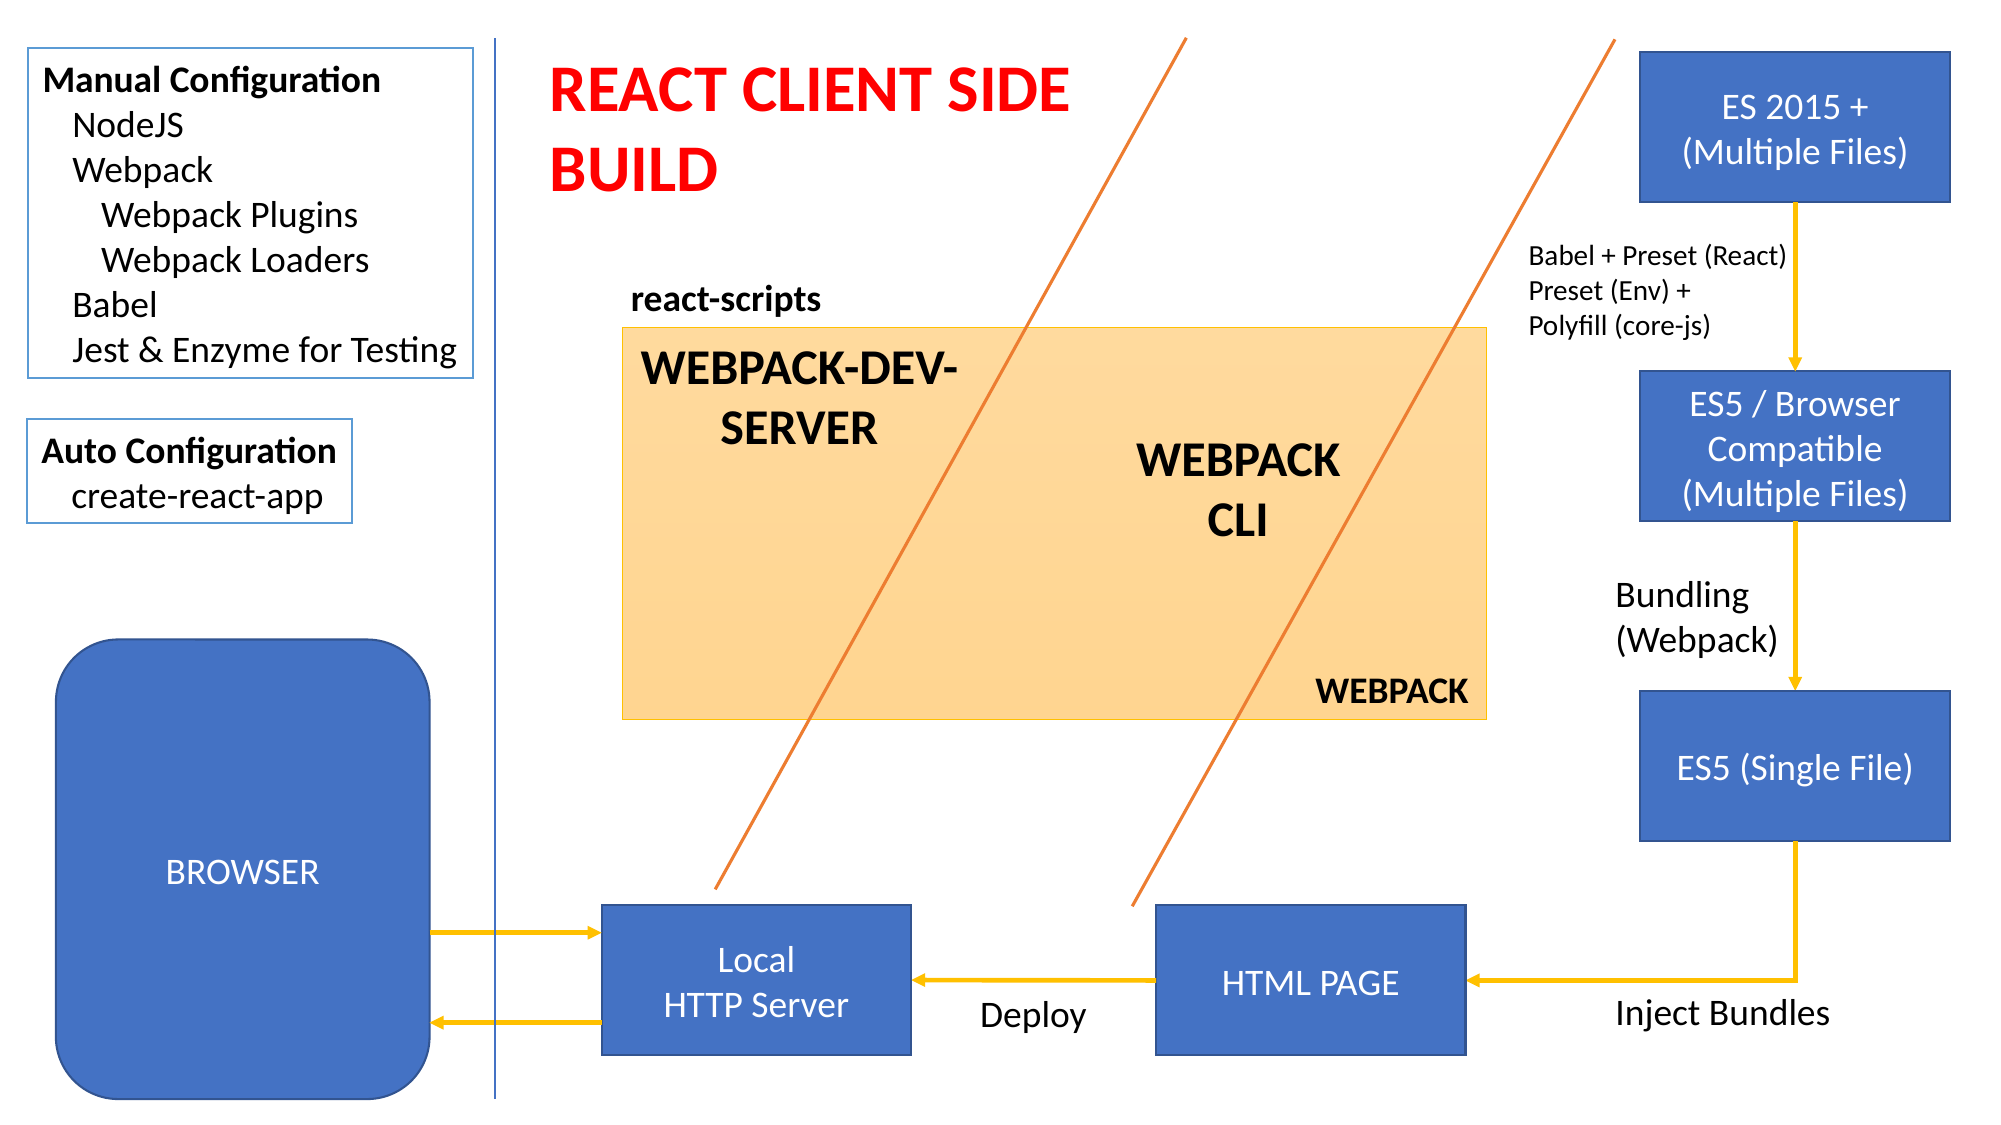

REACT CLIENT SIDE
BUILD
Manual Configuration
	NodeJS
	Webpack
		Webpack Plugins
		Webpack Loaders
	Babel
	Jest & Enzyme for Testing
ES 2015 +
(Multiple Files)
Babel + Preset (React)
Preset (Env) +
Polyfill (core-js)
react-scripts

WEBPACK-DEV-
SERVER
ES5 / Browser Compatible
(Multiple Files)
Auto Configuration
	create-react-app
WEBPACK
CLI
Bundling
(Webpack)
BROWSER
WEBPACK
ES5 (Single File)
Local
HTTP Server
HTML PAGE
Inject Bundles
Deploy